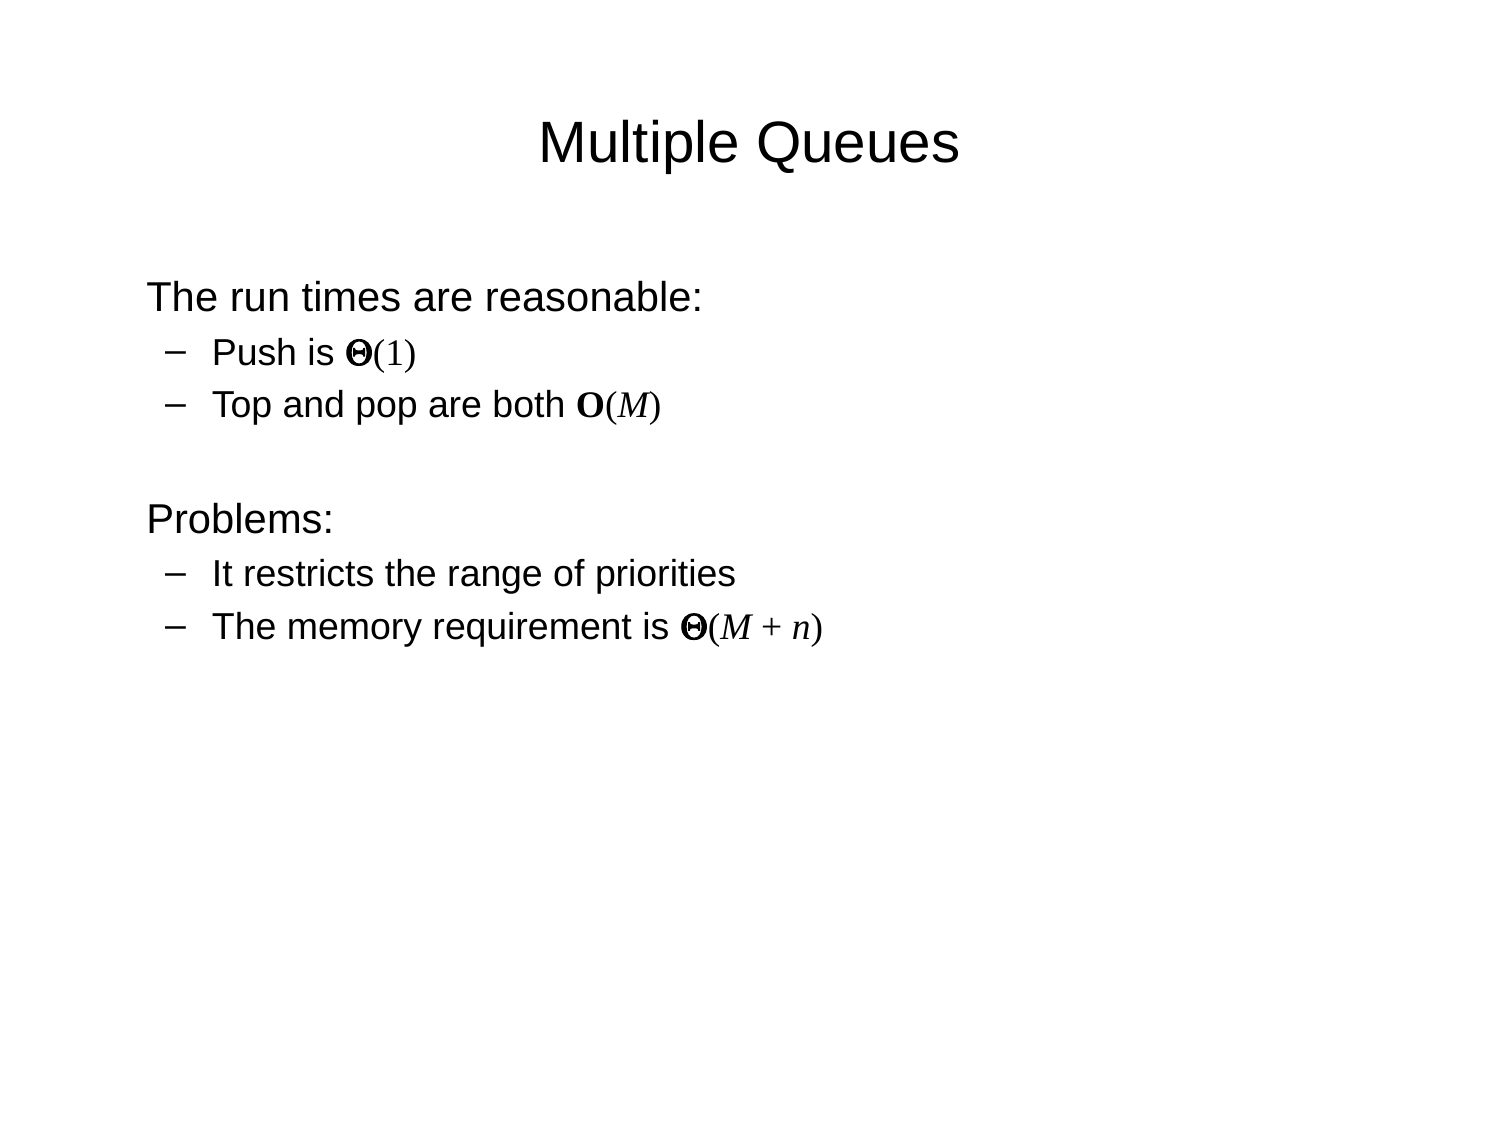

# Multiple Queues
	The run times are reasonable:
Push is Θ(1)
Top and pop are both O(M)

	Problems:
It restricts the range of priorities
The memory requirement is Θ(M + n)